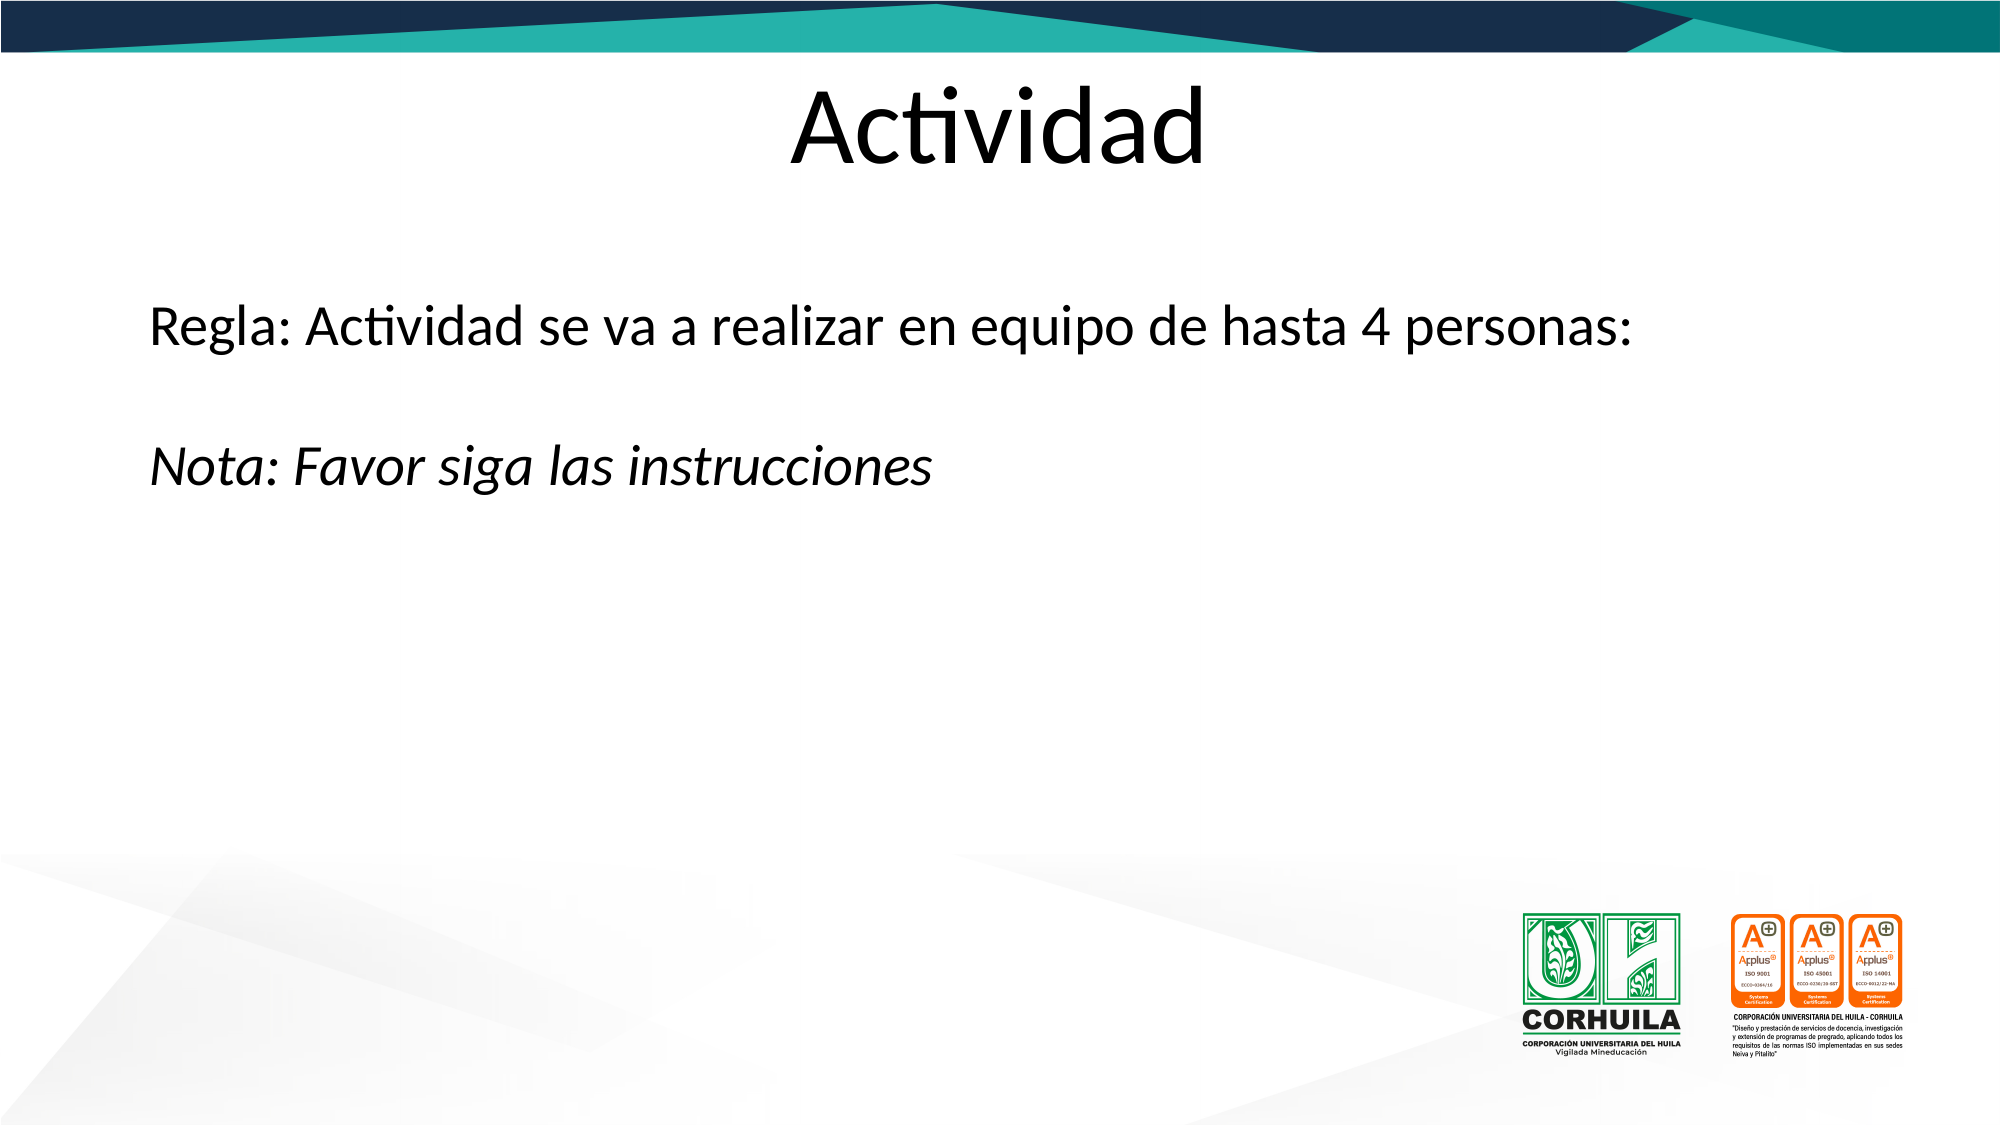

Actividad
Regla: Actividad se va a realizar en equipo de hasta 4 personas:

Nota: Favor siga las instrucciones